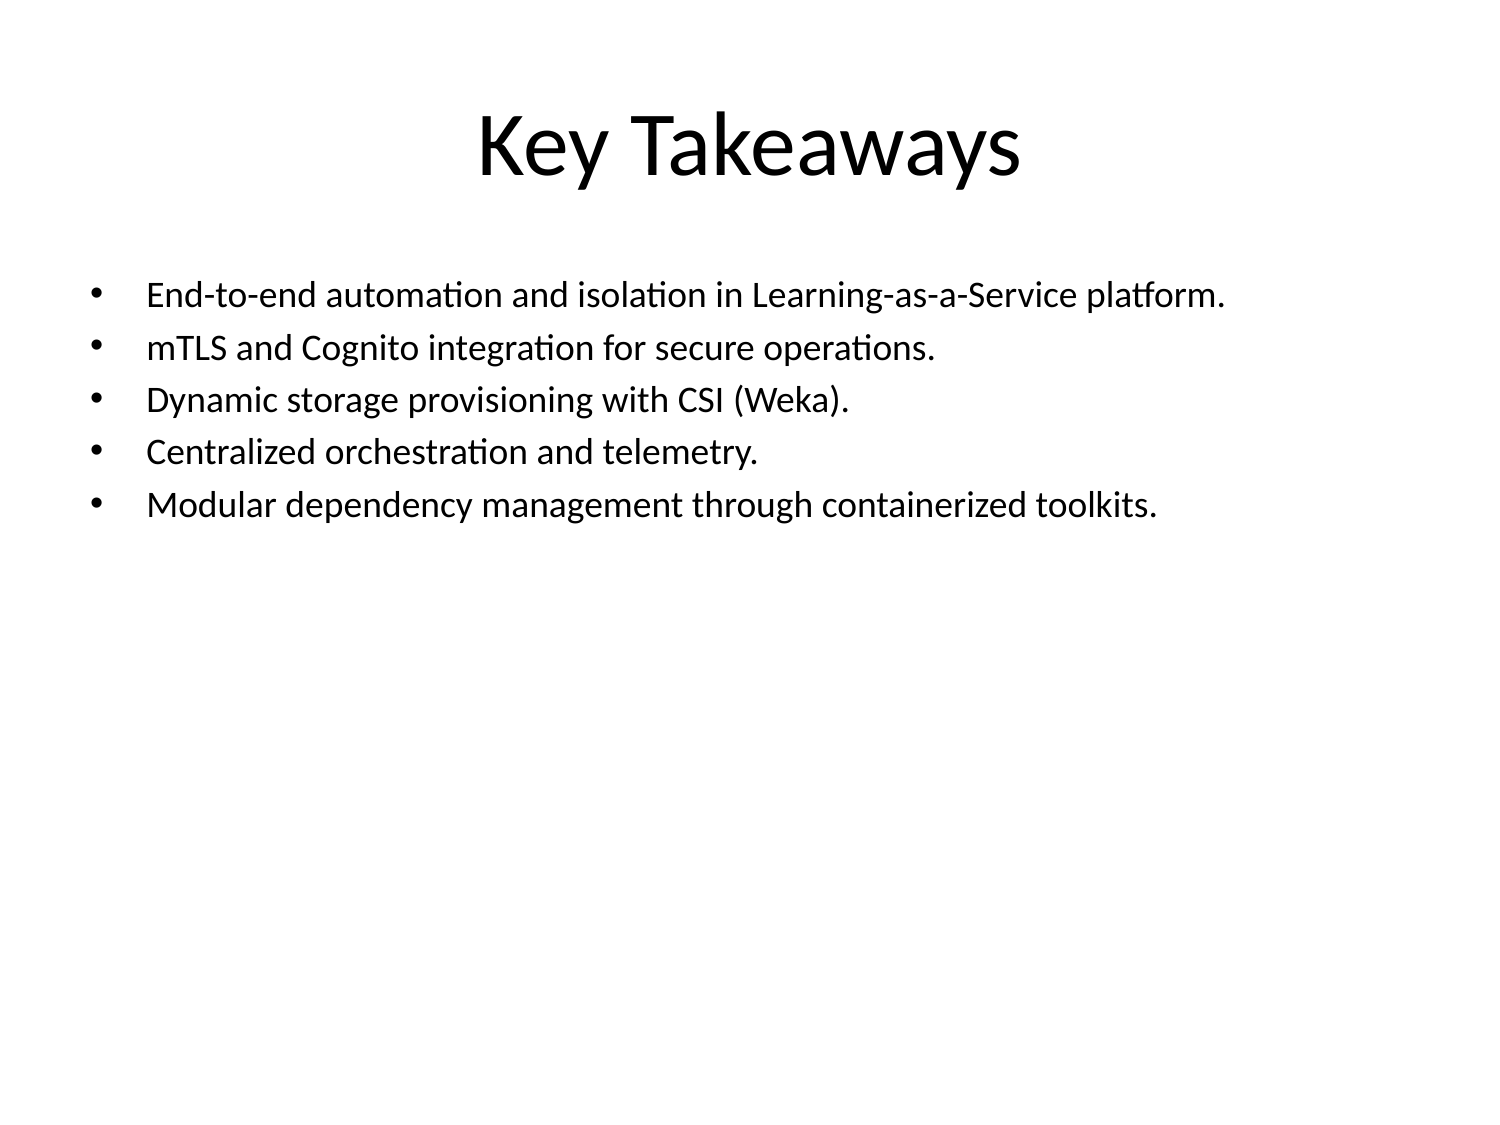

# Key Takeaways
End-to-end automation and isolation in Learning-as-a-Service platform.
mTLS and Cognito integration for secure operations.
Dynamic storage provisioning with CSI (Weka).
Centralized orchestration and telemetry.
Modular dependency management through containerized toolkits.